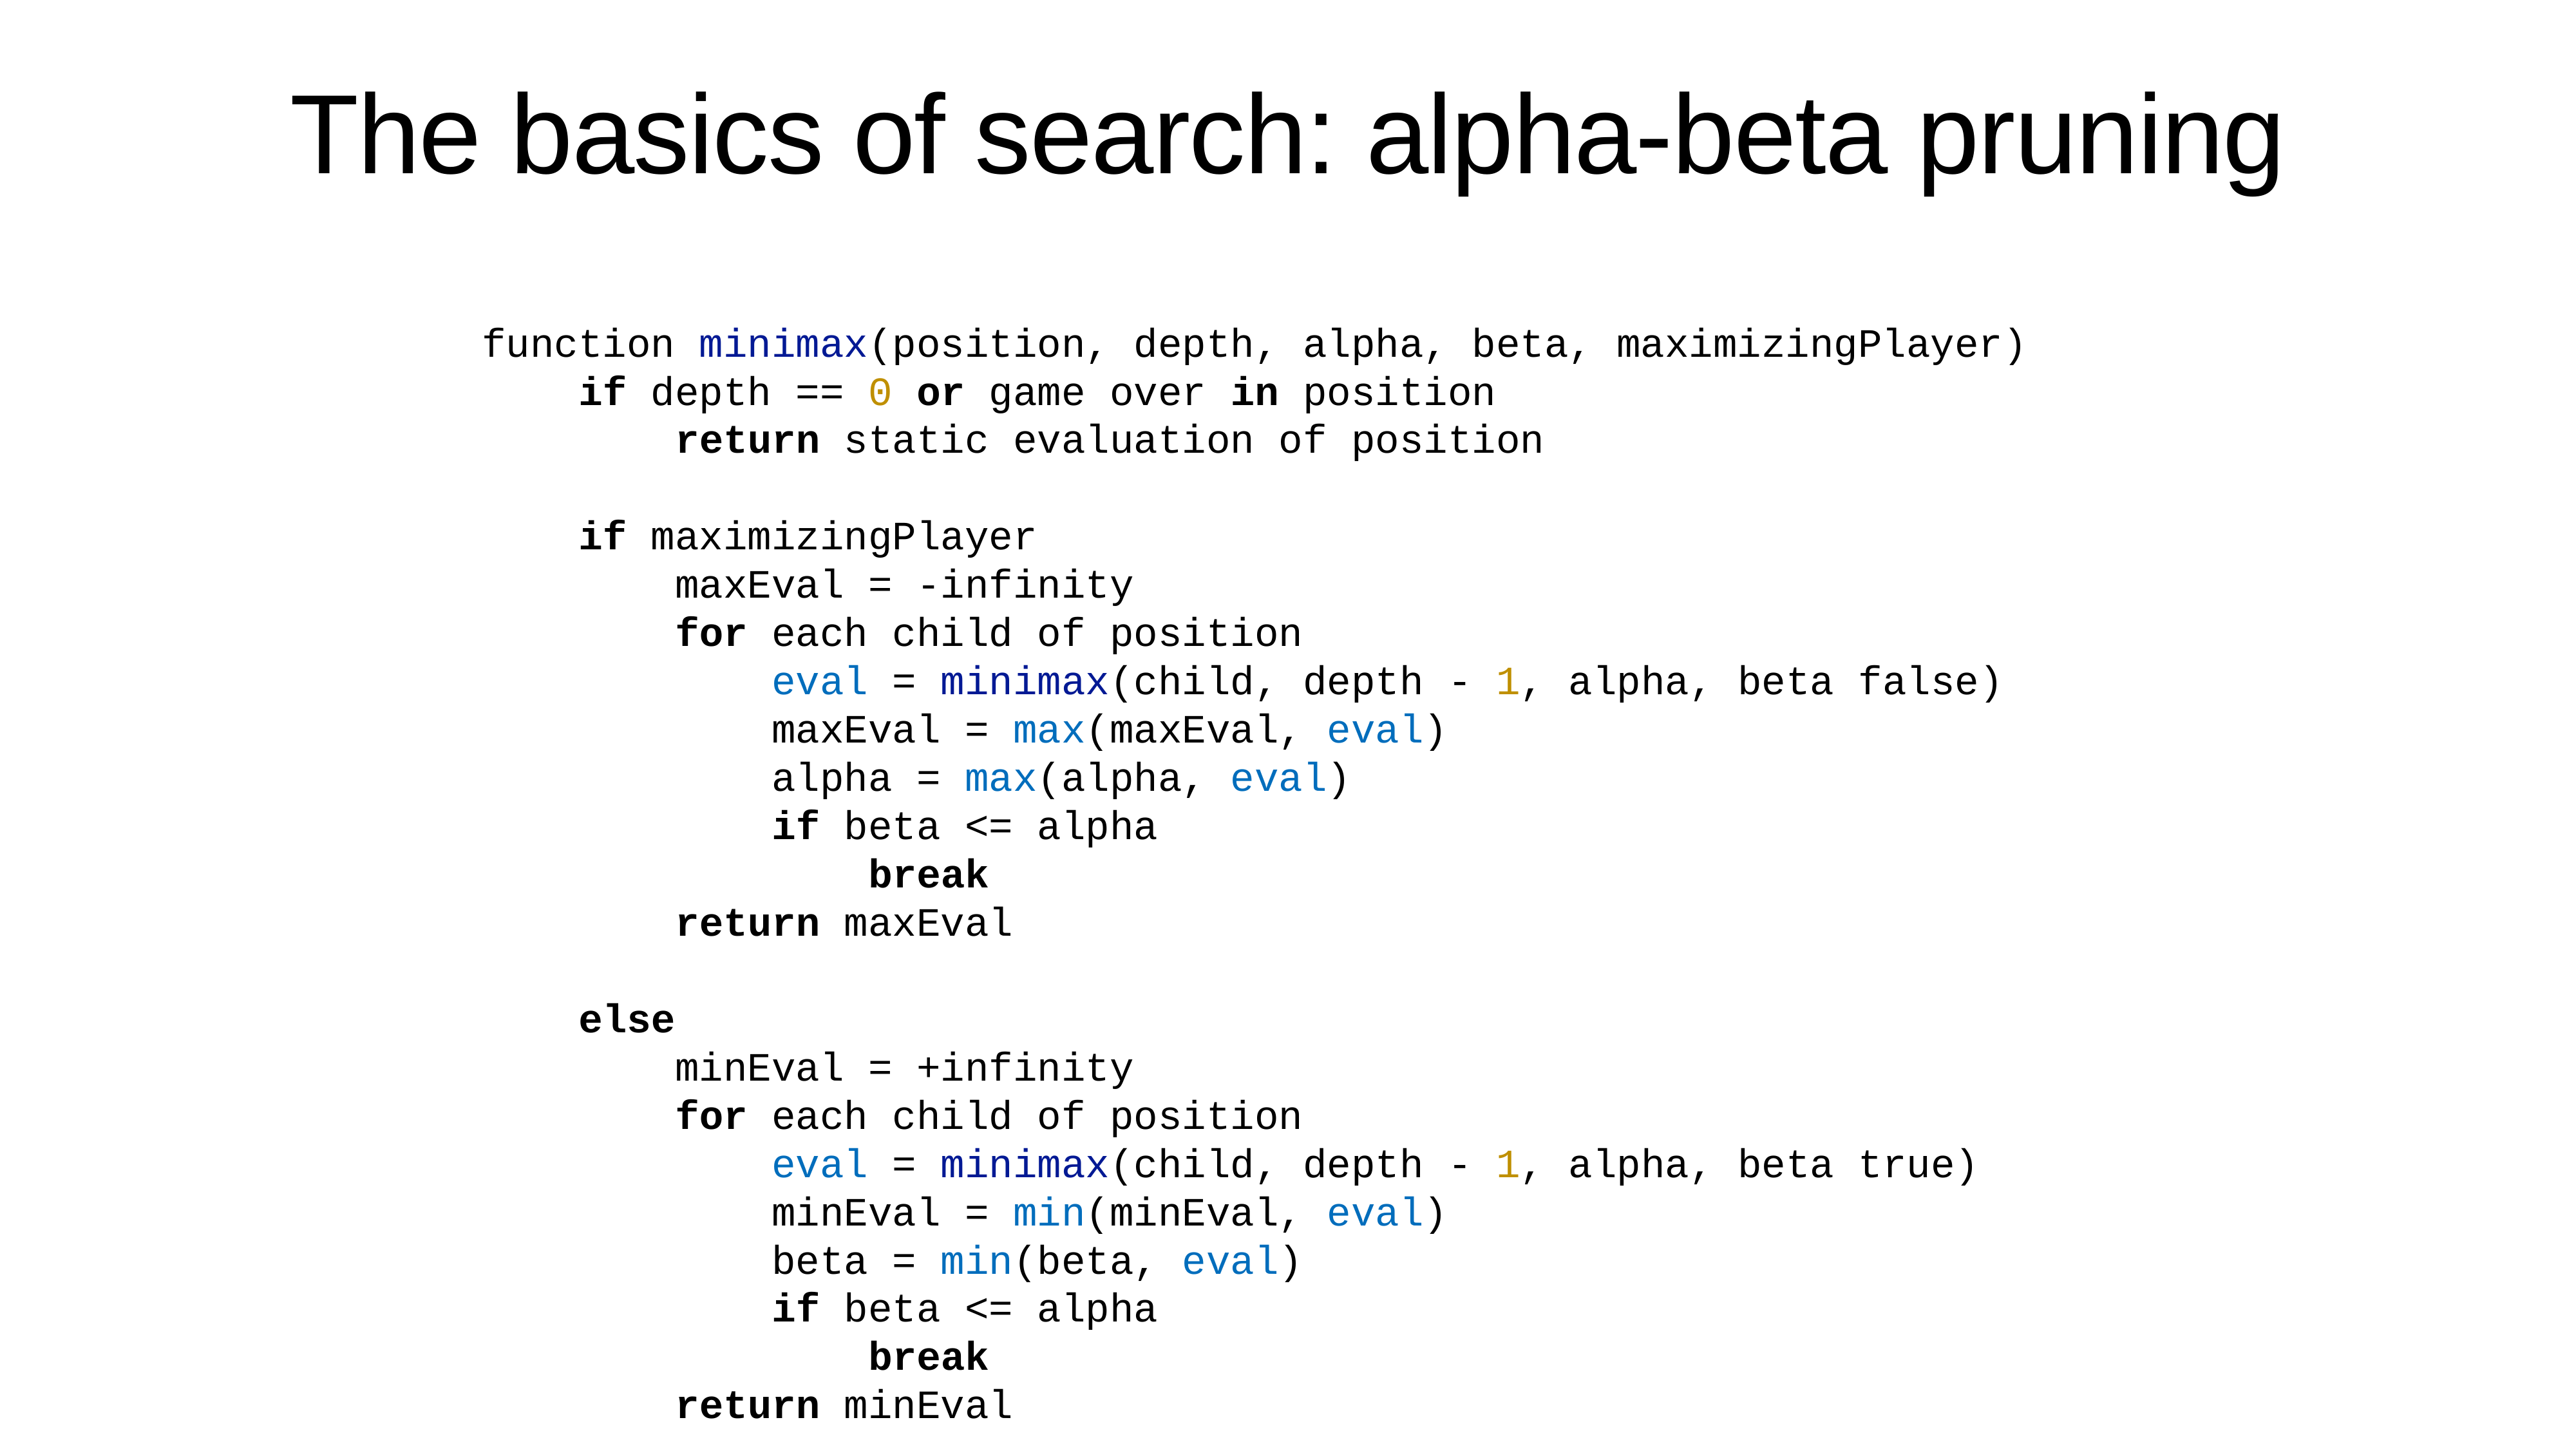

# The basics of search: alpha-beta pruning
function minimax(position, depth, alpha, beta, maximizingPlayer)
	if depth == 0 or game over in position
		return static evaluation of position

	if maximizingPlayer
		maxEval = -infinity
		for each child of position
			eval = minimax(child, depth - 1, alpha, beta false)
			maxEval = max(maxEval, eval)
			alpha = max(alpha, eval)
			if beta <= alpha
				break
		return maxEval

	else
		minEval = +infinity
		for each child of position
			eval = minimax(child, depth - 1, alpha, beta true)
			minEval = min(minEval, eval)
			beta = min(beta, eval)
			if beta <= alpha
				break
		return minEval